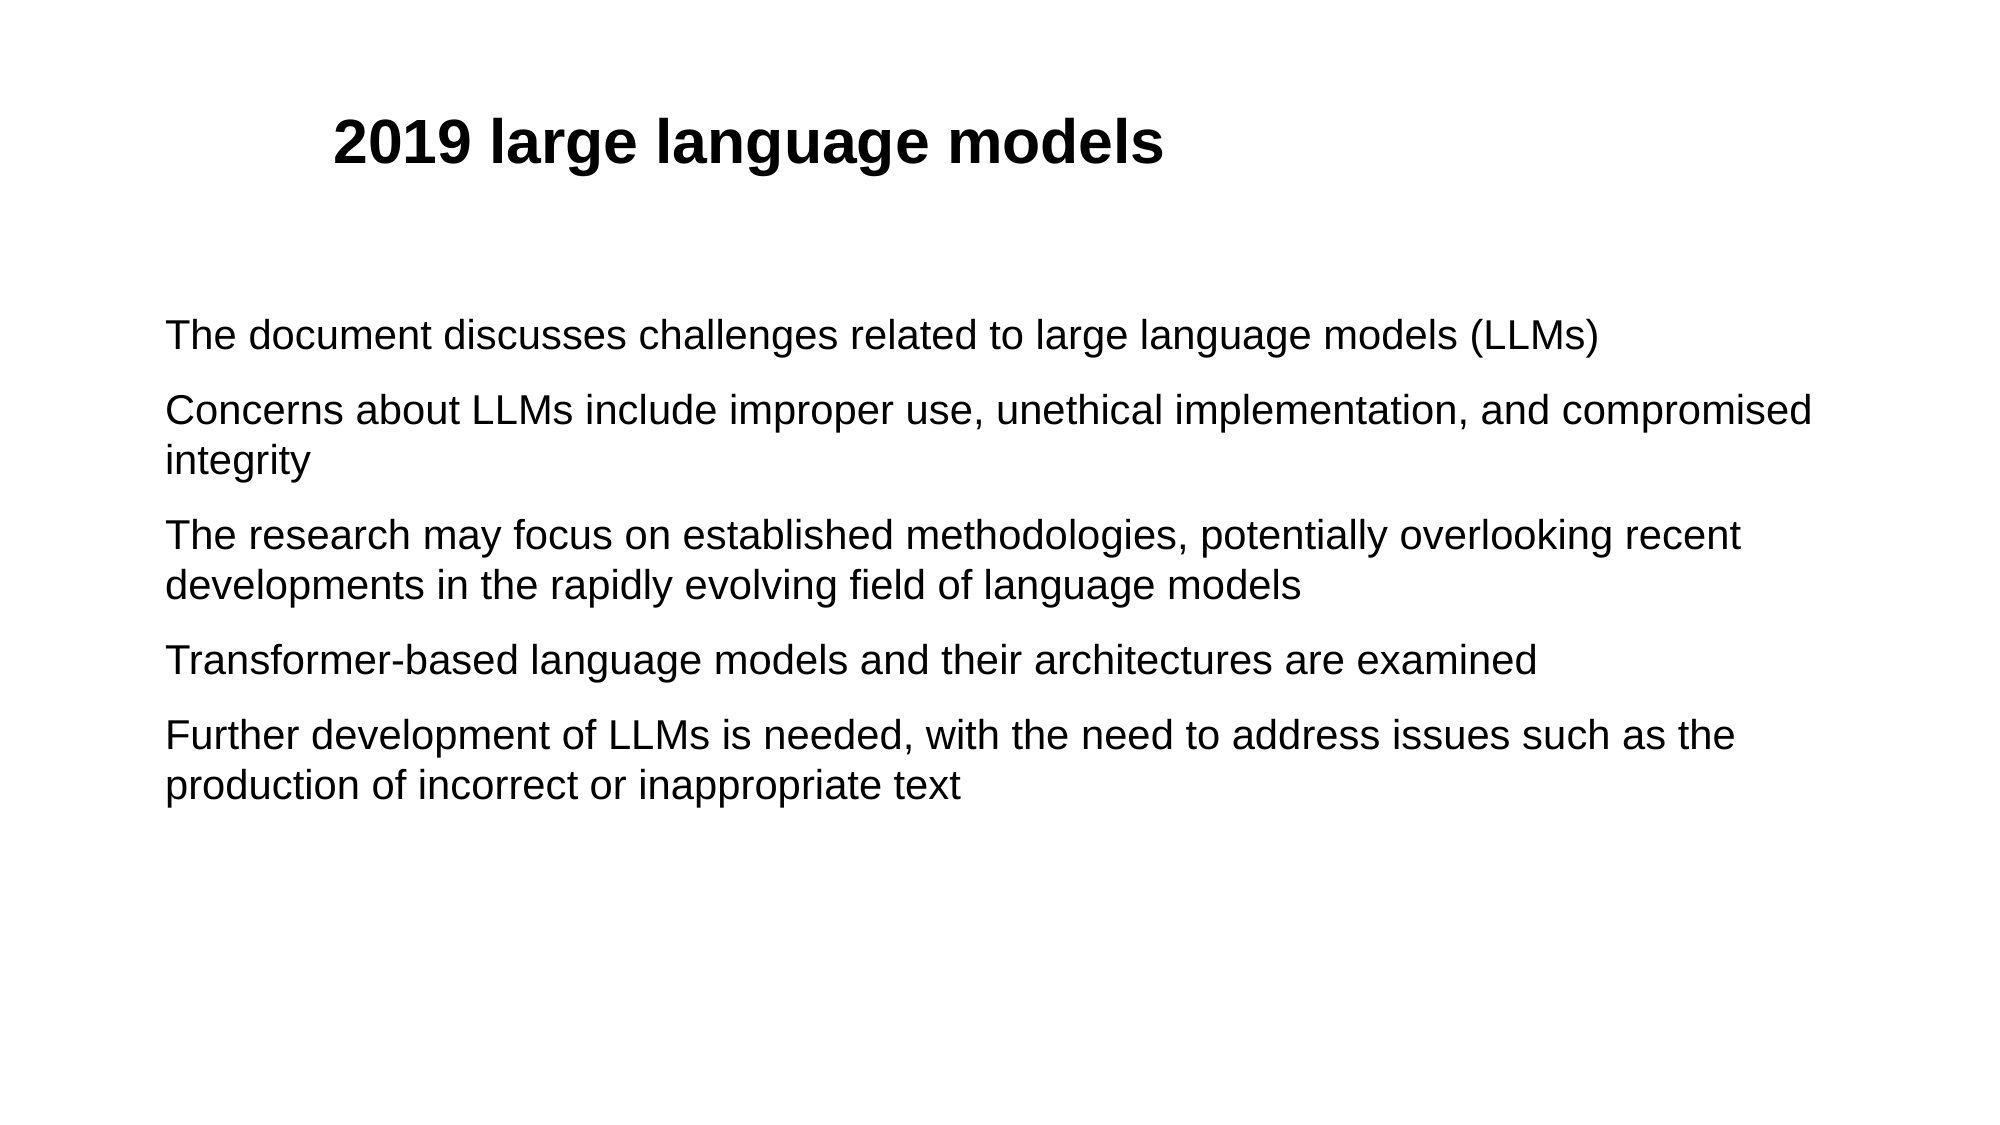

# 2019 large language models

The document discusses challenges related to large language models (LLMs)
Concerns about LLMs include improper use, unethical implementation, and compromised integrity
The research may focus on established methodologies, potentially overlooking recent developments in the rapidly evolving field of language models
Transformer-based language models and their architectures are examined
Further development of LLMs is needed, with the need to address issues such as the production of incorrect or inappropriate text